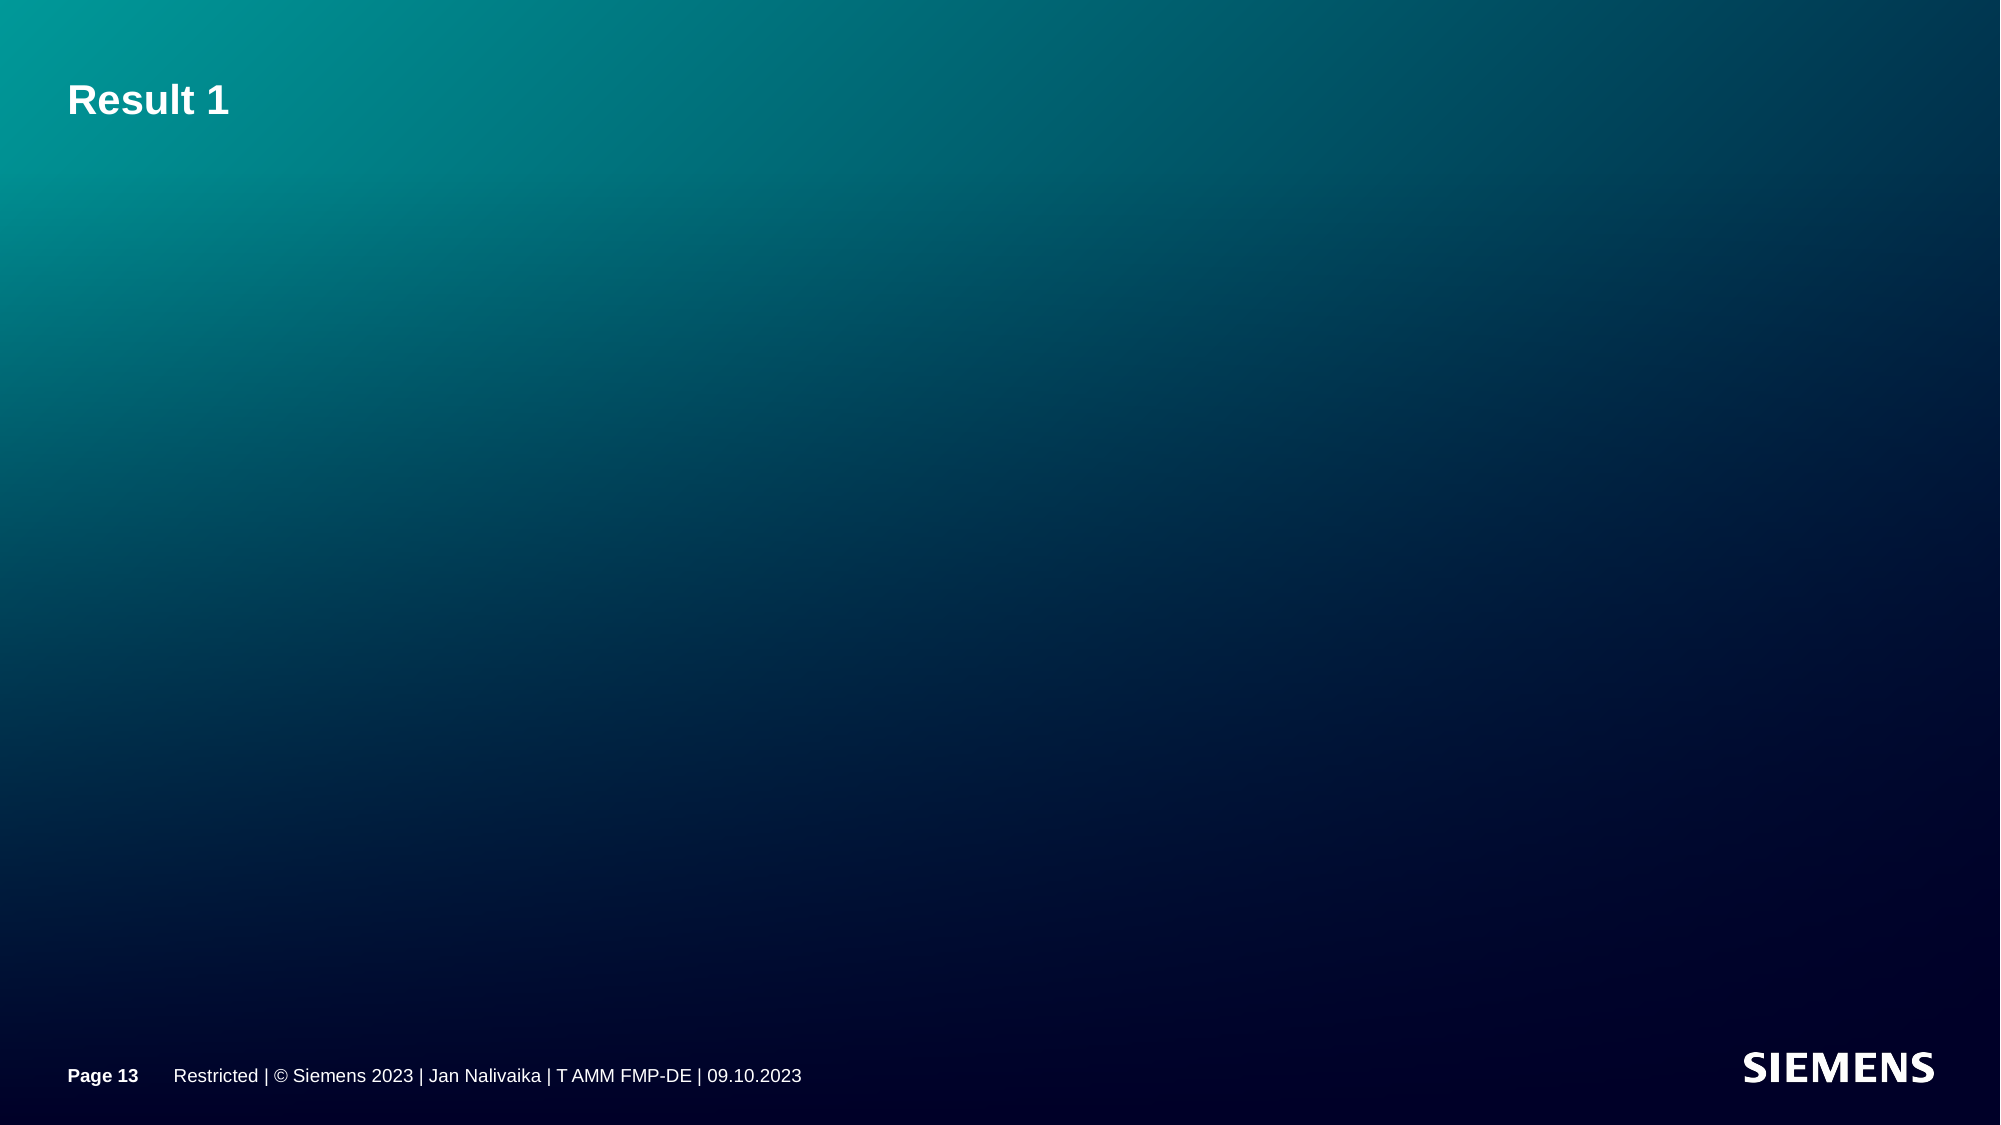

# Result 1
Page 13
Restricted | © Siemens 2023 | Jan Nalivaika | T AMM FMP-DE | 09.10.2023